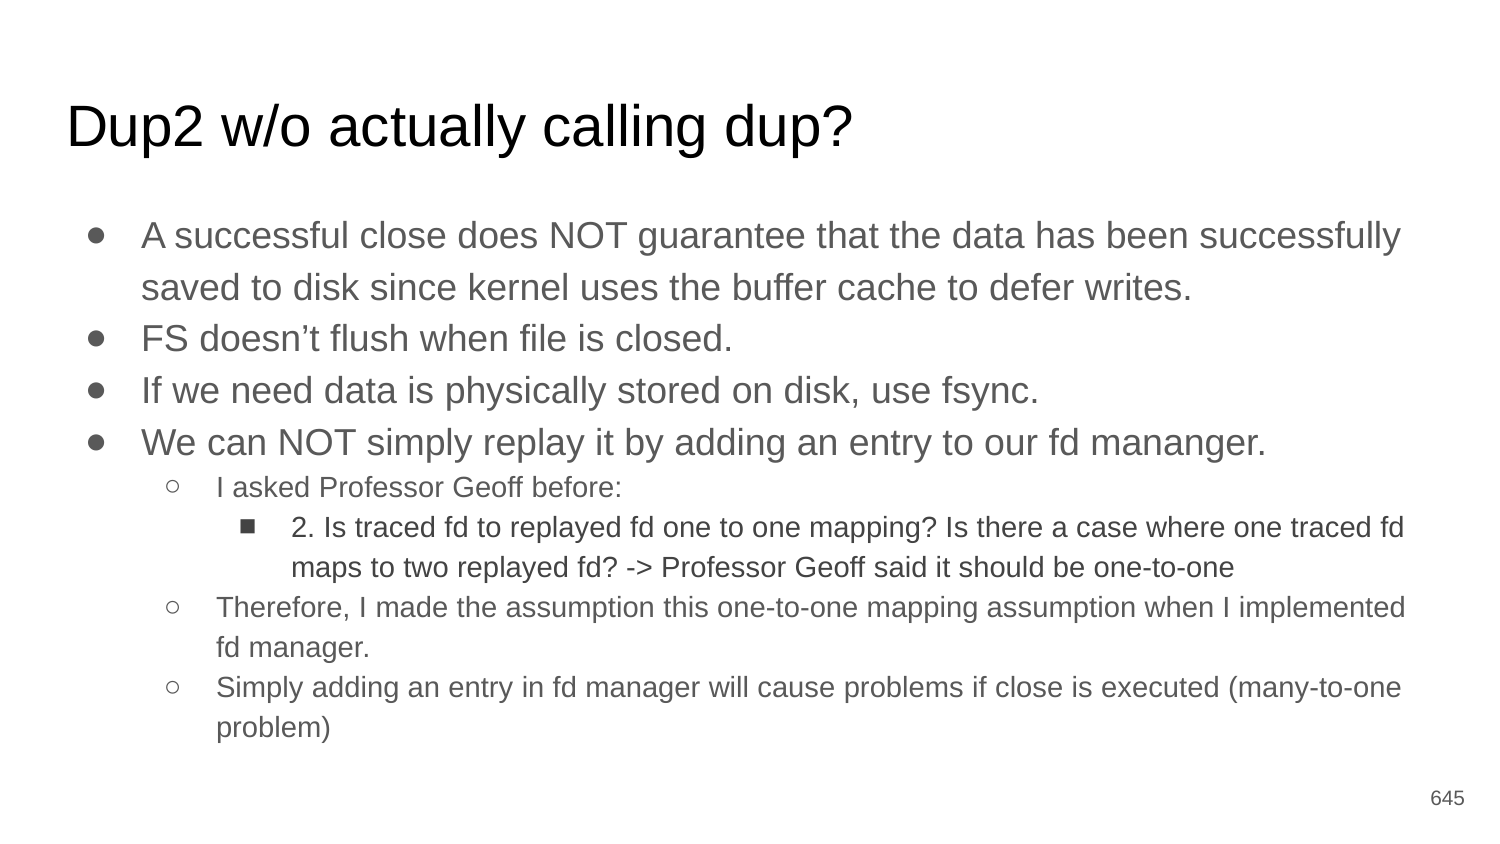

# Dup2 w/o actually calling dup?
A successful close does NOT guarantee that the data has been successfully saved to disk since kernel uses the buffer cache to defer writes.
FS doesn’t flush when file is closed.
If we need data is physically stored on disk, use fsync.
We can NOT simply replay it by adding an entry to our fd mananger.
I asked Professor Geoff before:
2. Is traced fd to replayed fd one to one mapping? Is there a case where one traced fd maps to two replayed fd? -> Professor Geoff said it should be one-to-one
Therefore, I made the assumption this one-to-one mapping assumption when I implemented fd manager.
Simply adding an entry in fd manager will cause problems if close is executed (many-to-one problem)
645